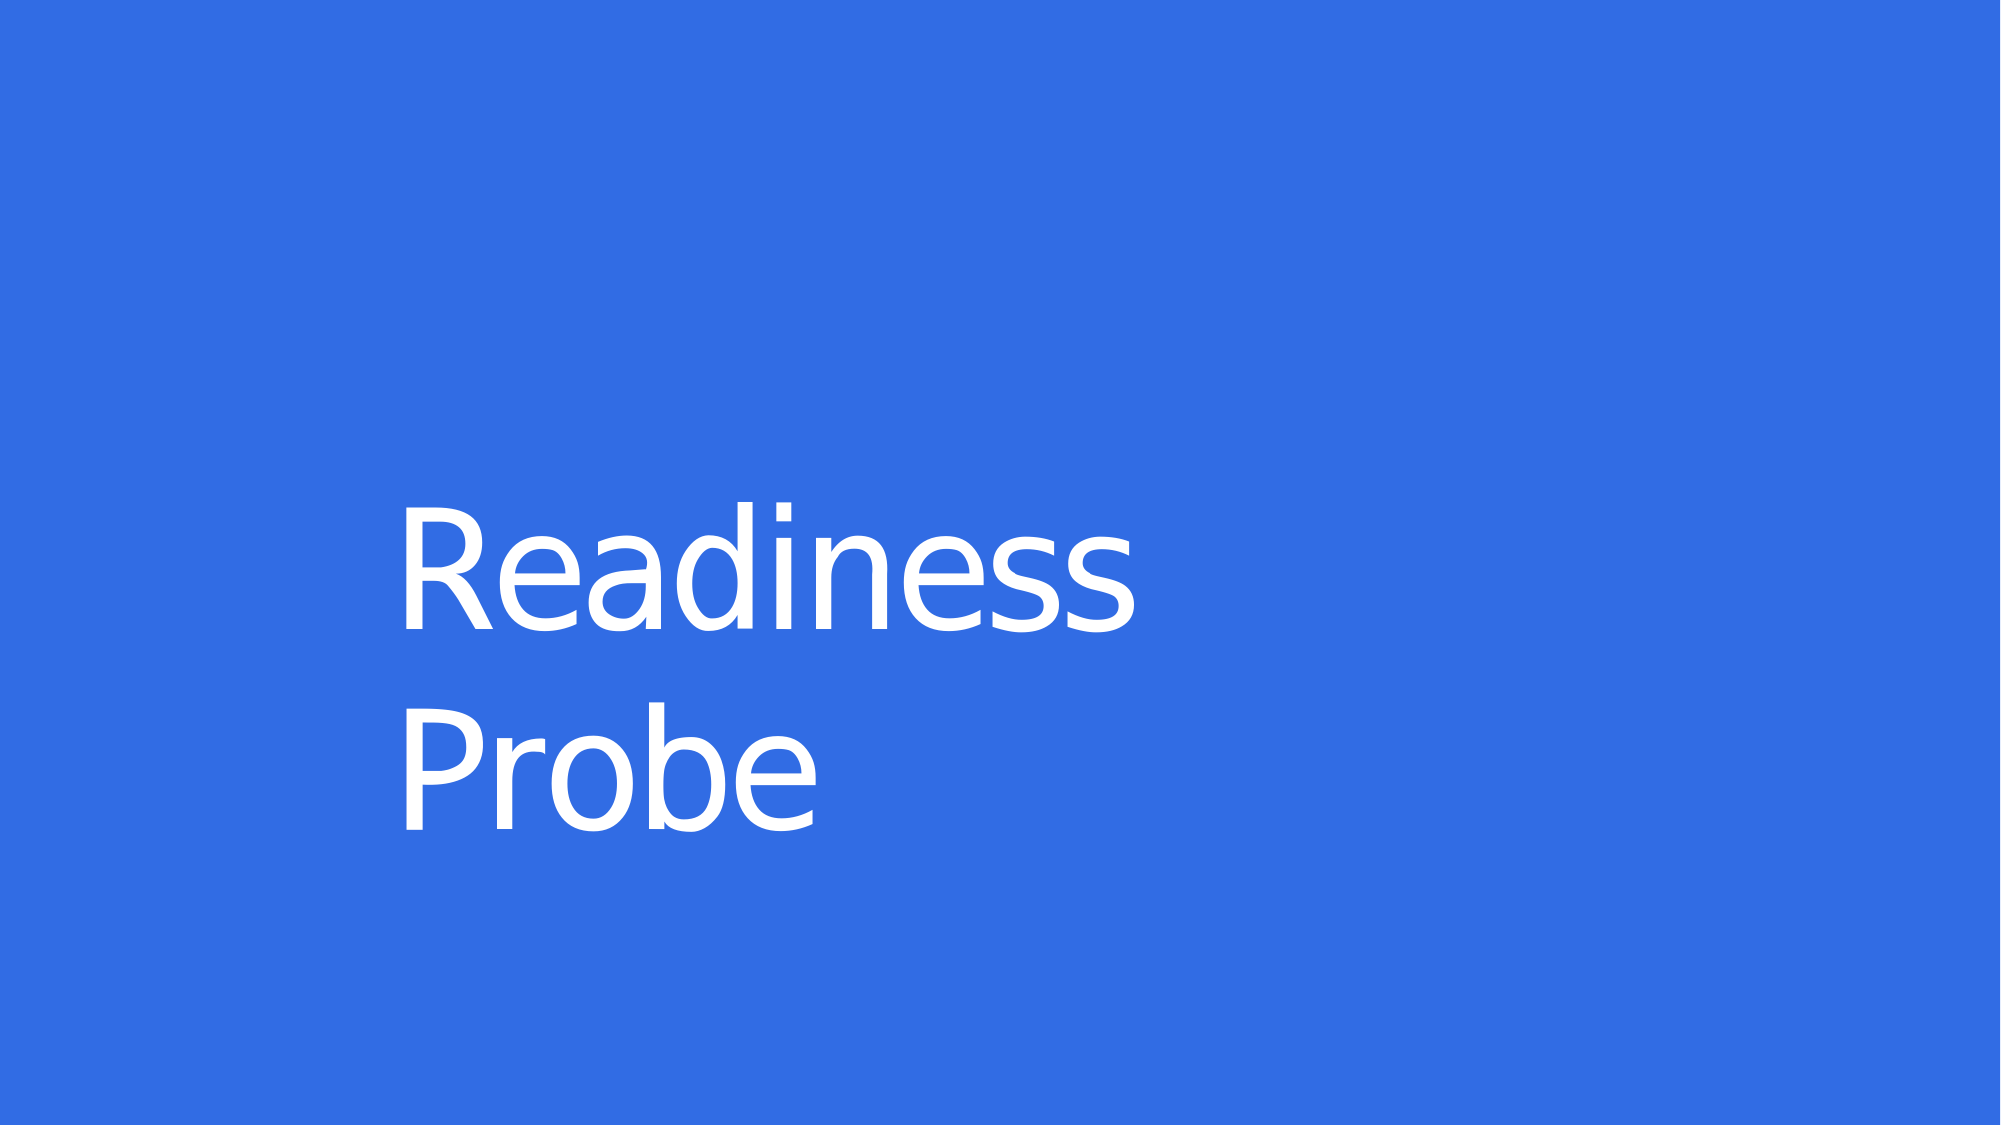

# Readiness Probe
Copyright © Thinknyx Technologies LLP